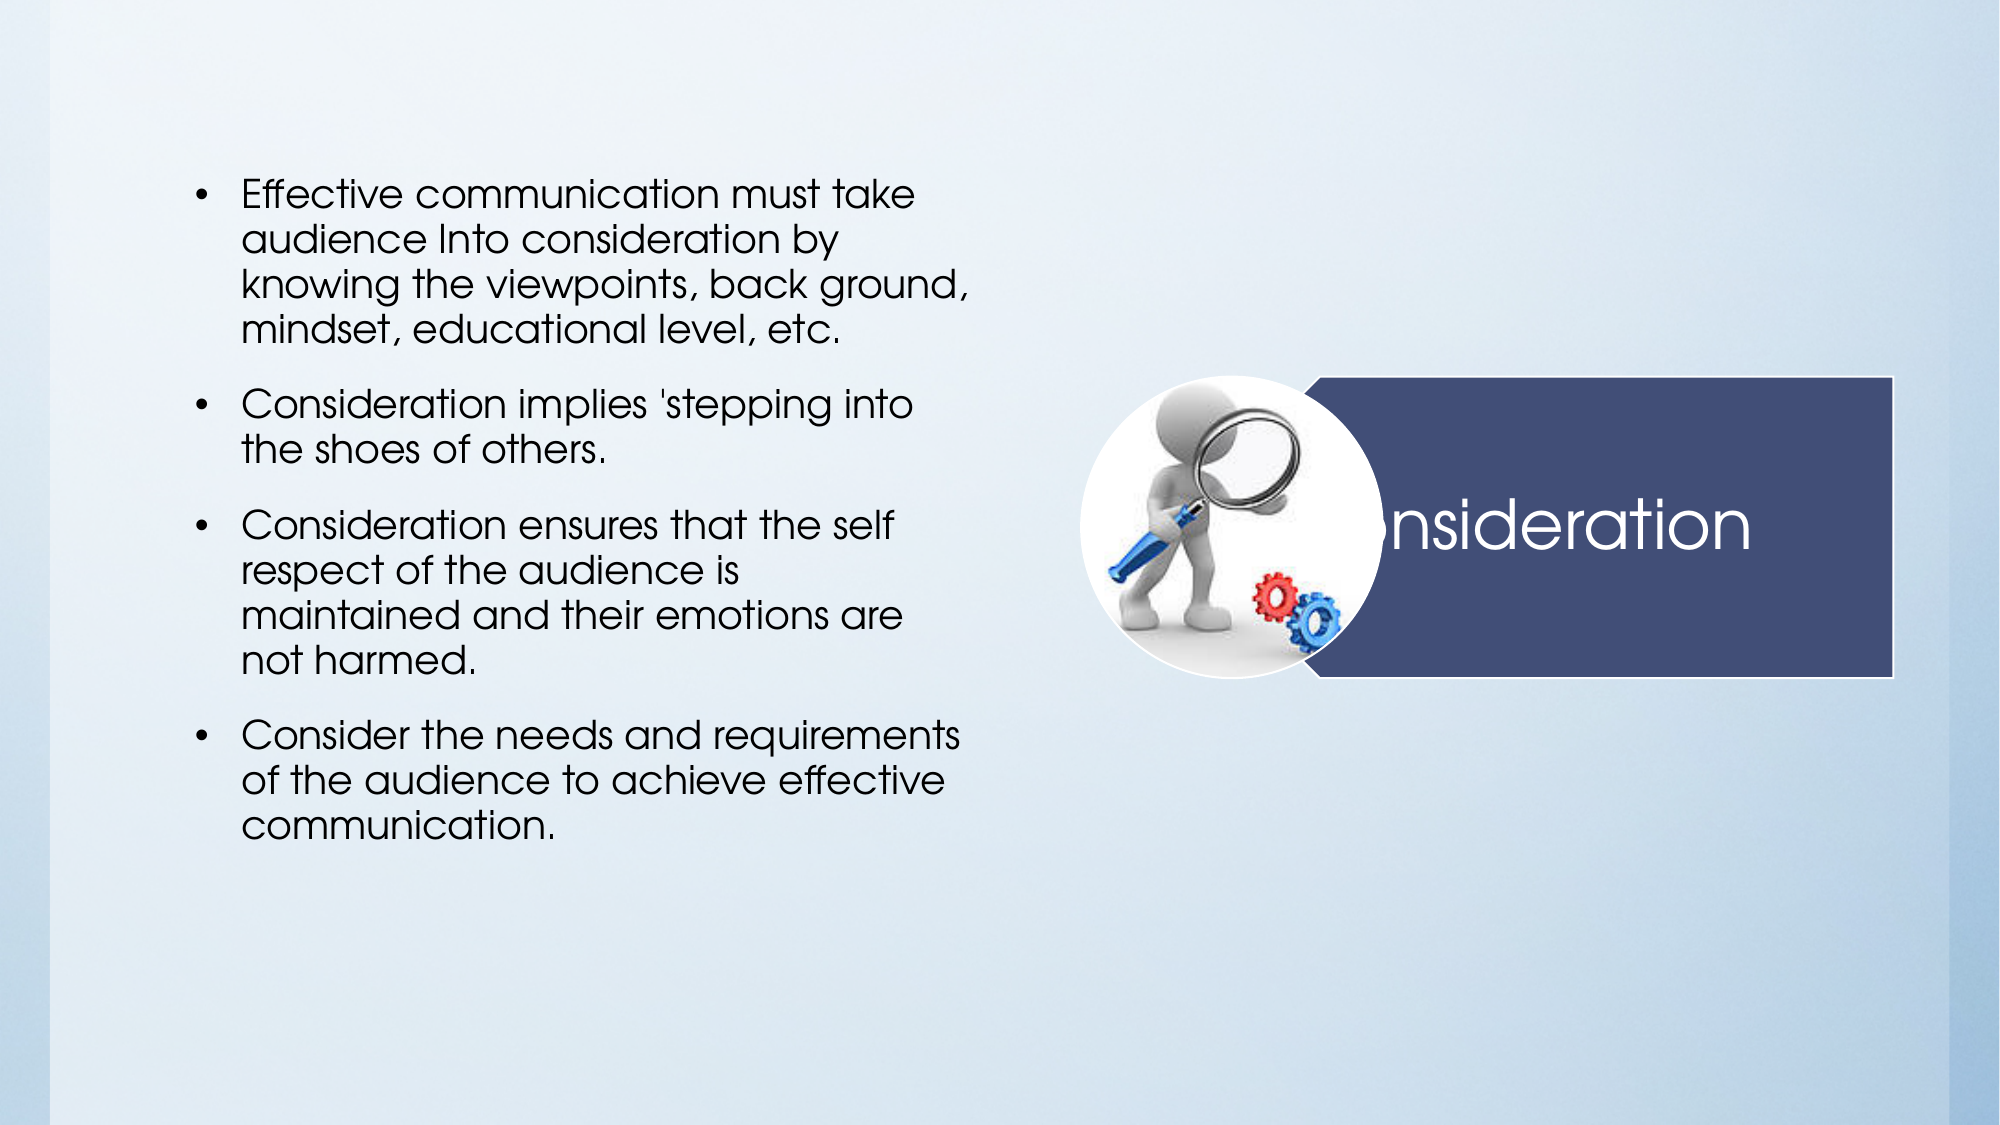

Consideration
Effective communication must take audience Into consideration by knowing the viewpoints, back ground, mindset, educational level, etc.
Consideration implies 'stepping into the shoes of others.
Consideration ensures that the self respect of the audience is maintained and their emotions are not harmed.
Consider the needs and requirements of the audience to achieve effective communication.